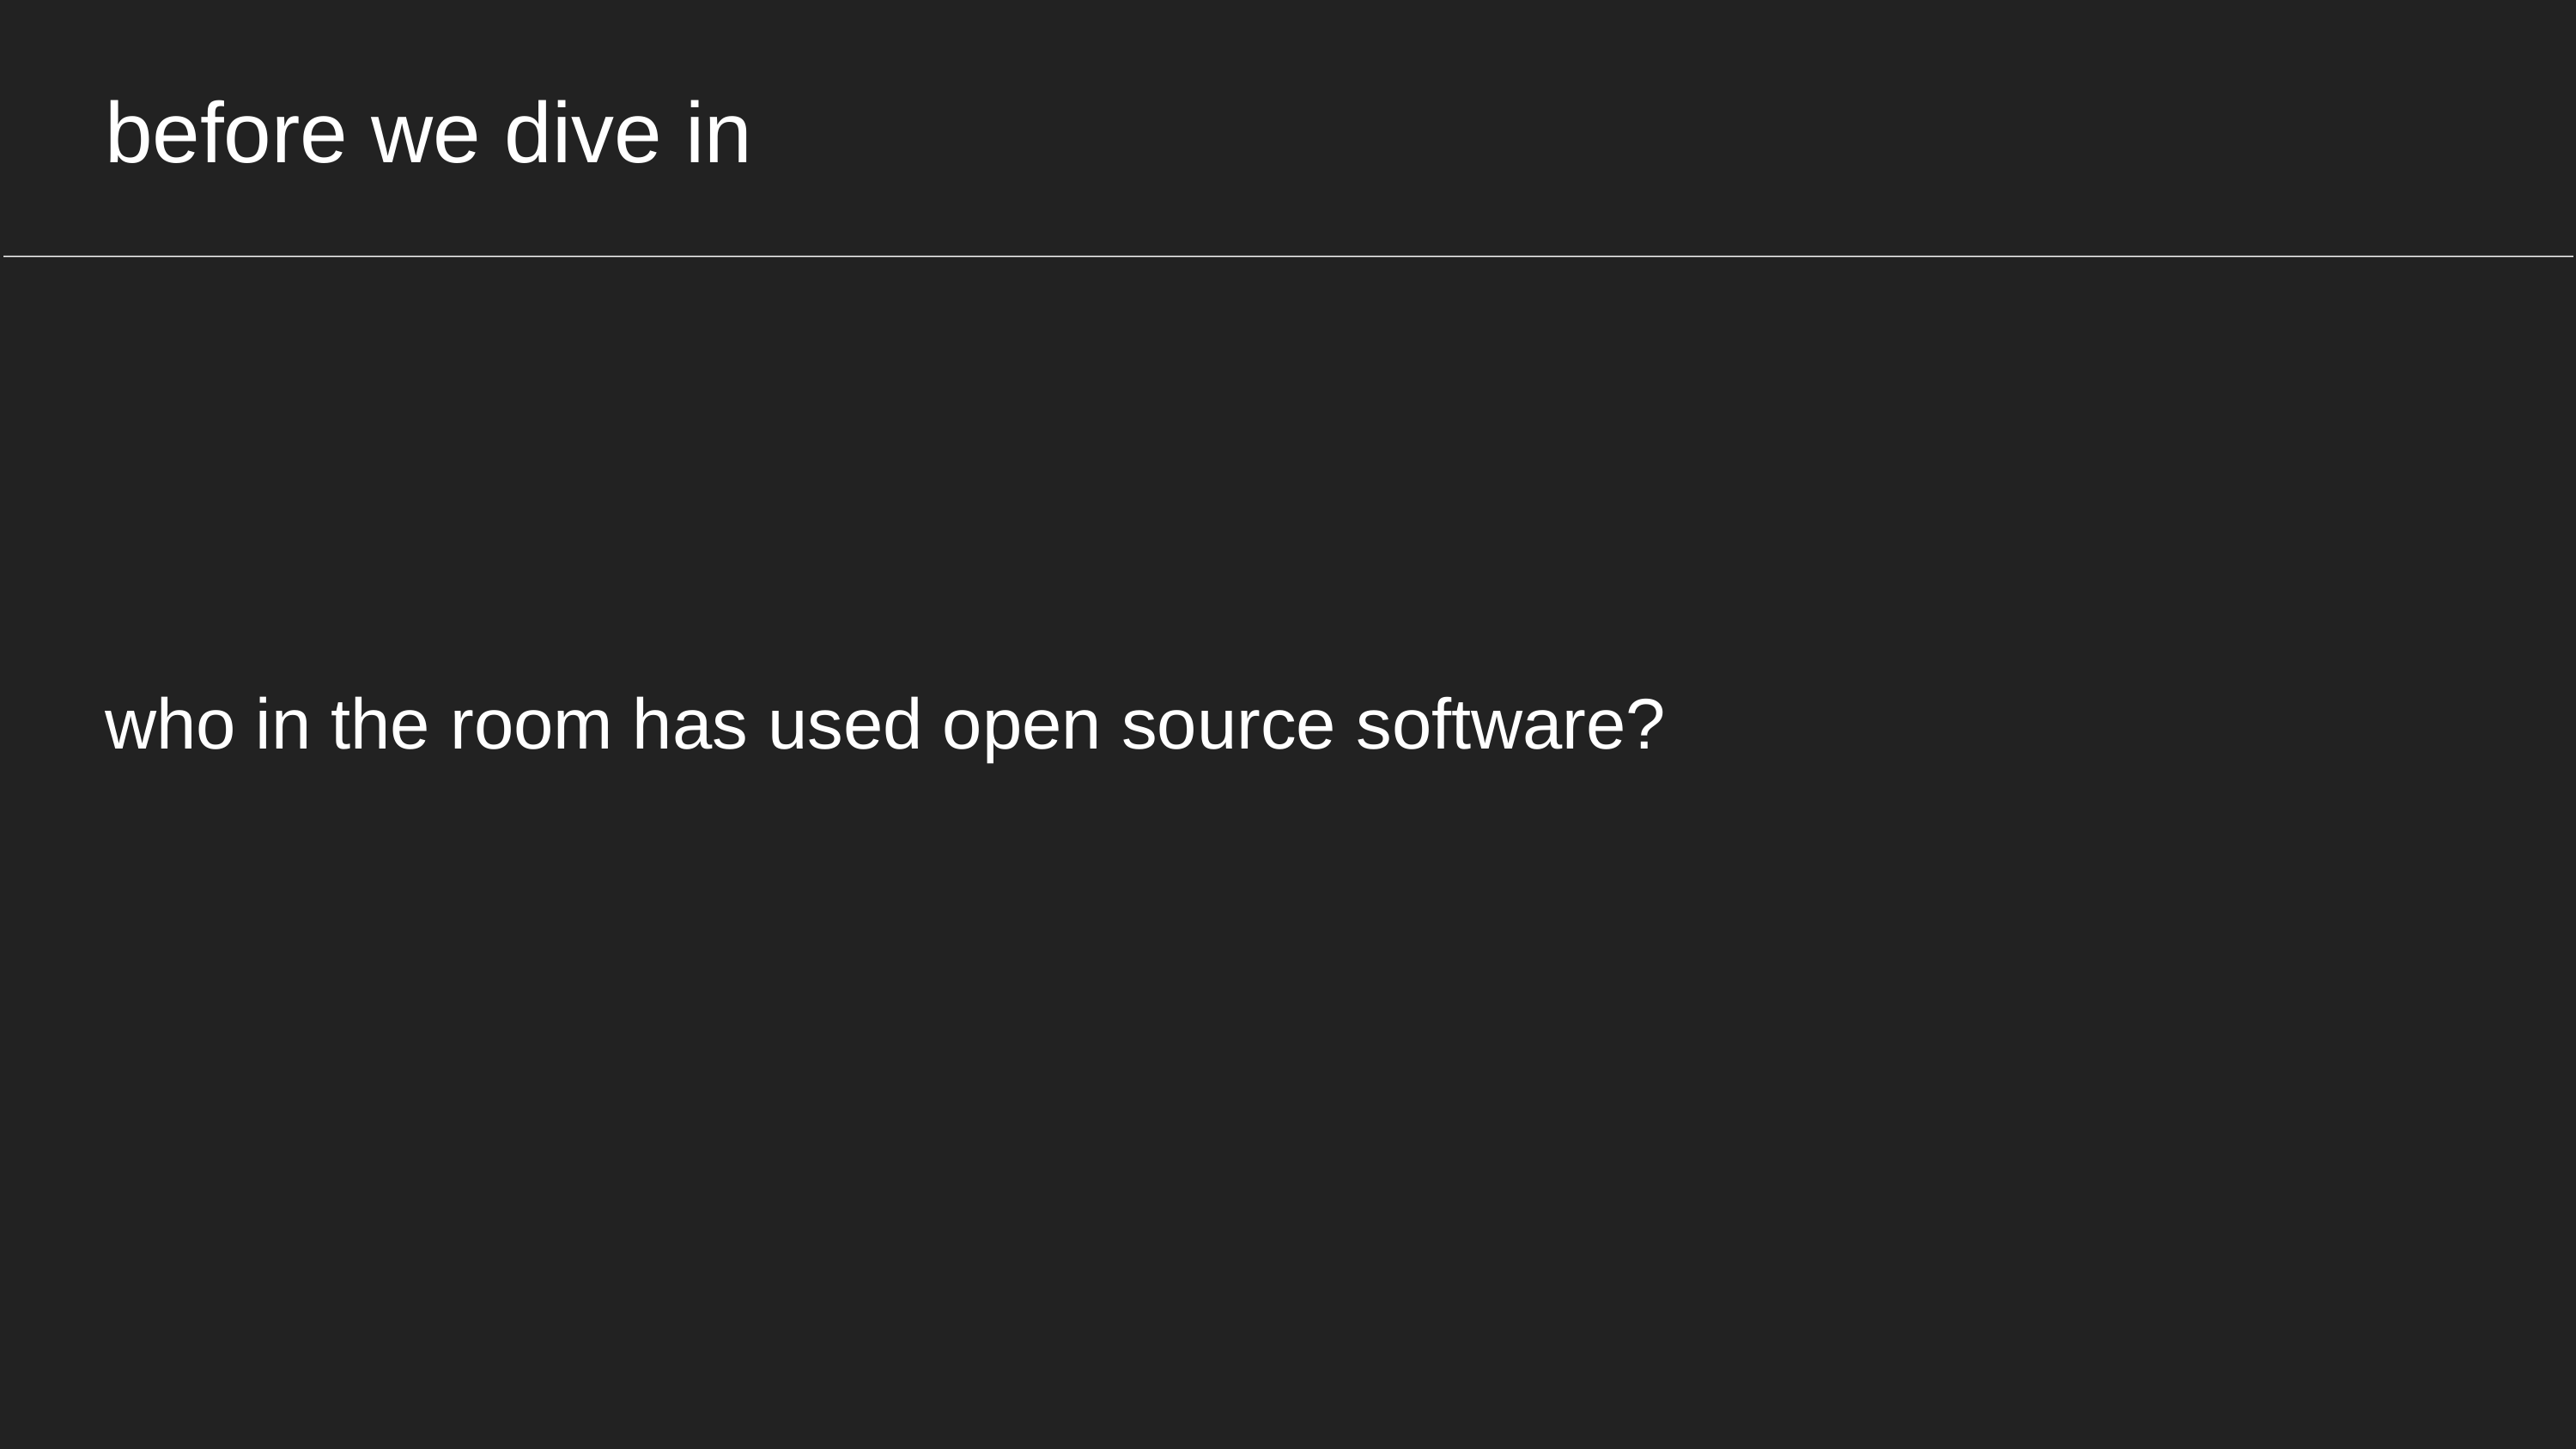

before we dive in

who in the room has used open source software?